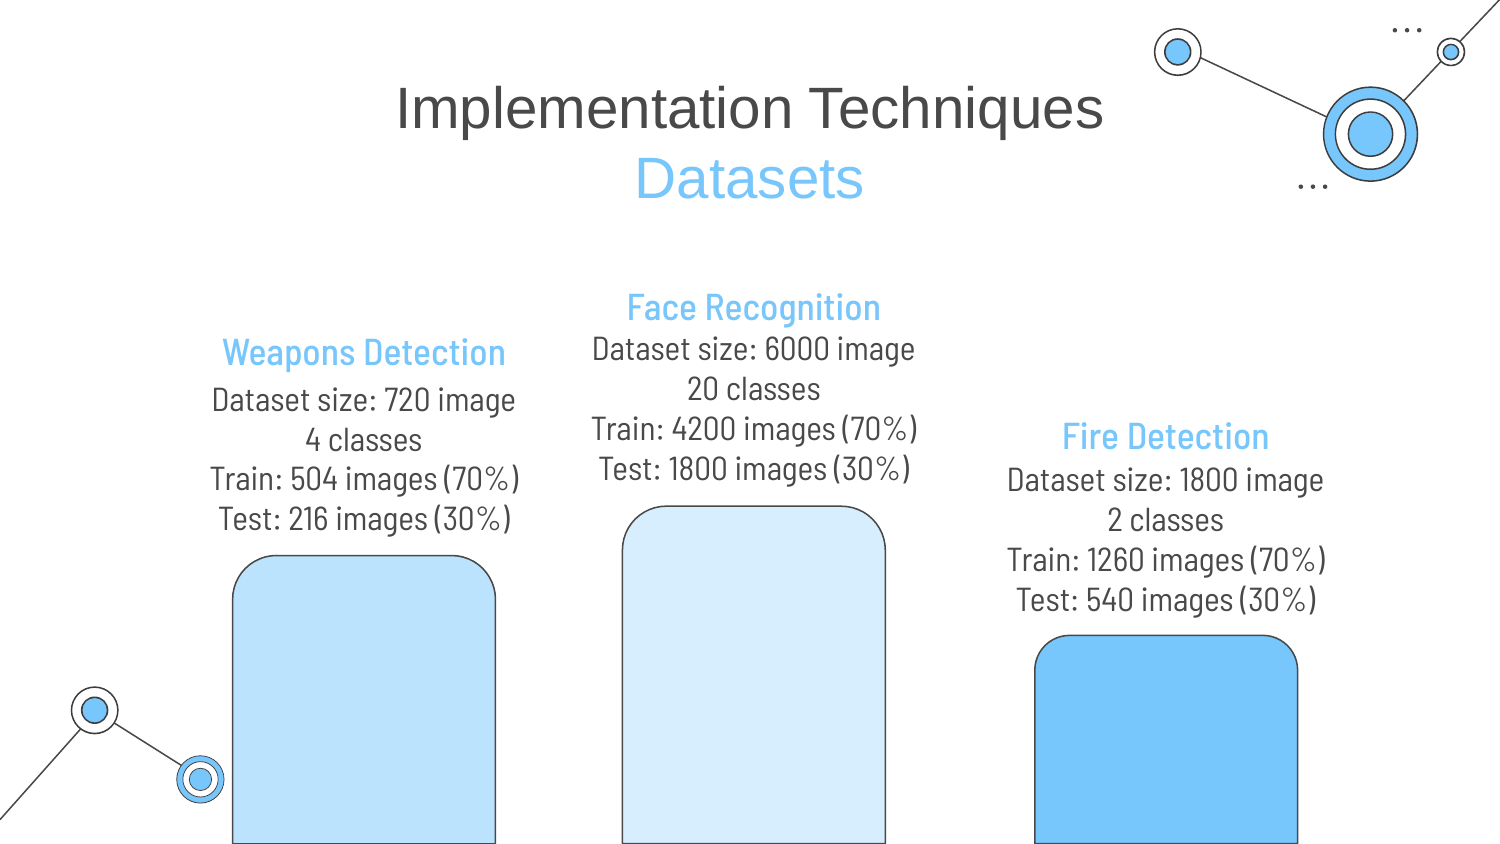

# Implementation Techniques Datasets
Face Recognition
Weapons Detection
Dataset size: 6000 image
20 classes
Train: 4200 images (70%)
Test: 1800 images (30%)

Dataset size: 720 image
4 classes
Train: 504 images (70%)
Test: 216 images (30%)

Fire Detection
Dataset size: 1800 image
2 classes
Train: 1260 images (70%)
Test: 540 images (30%)